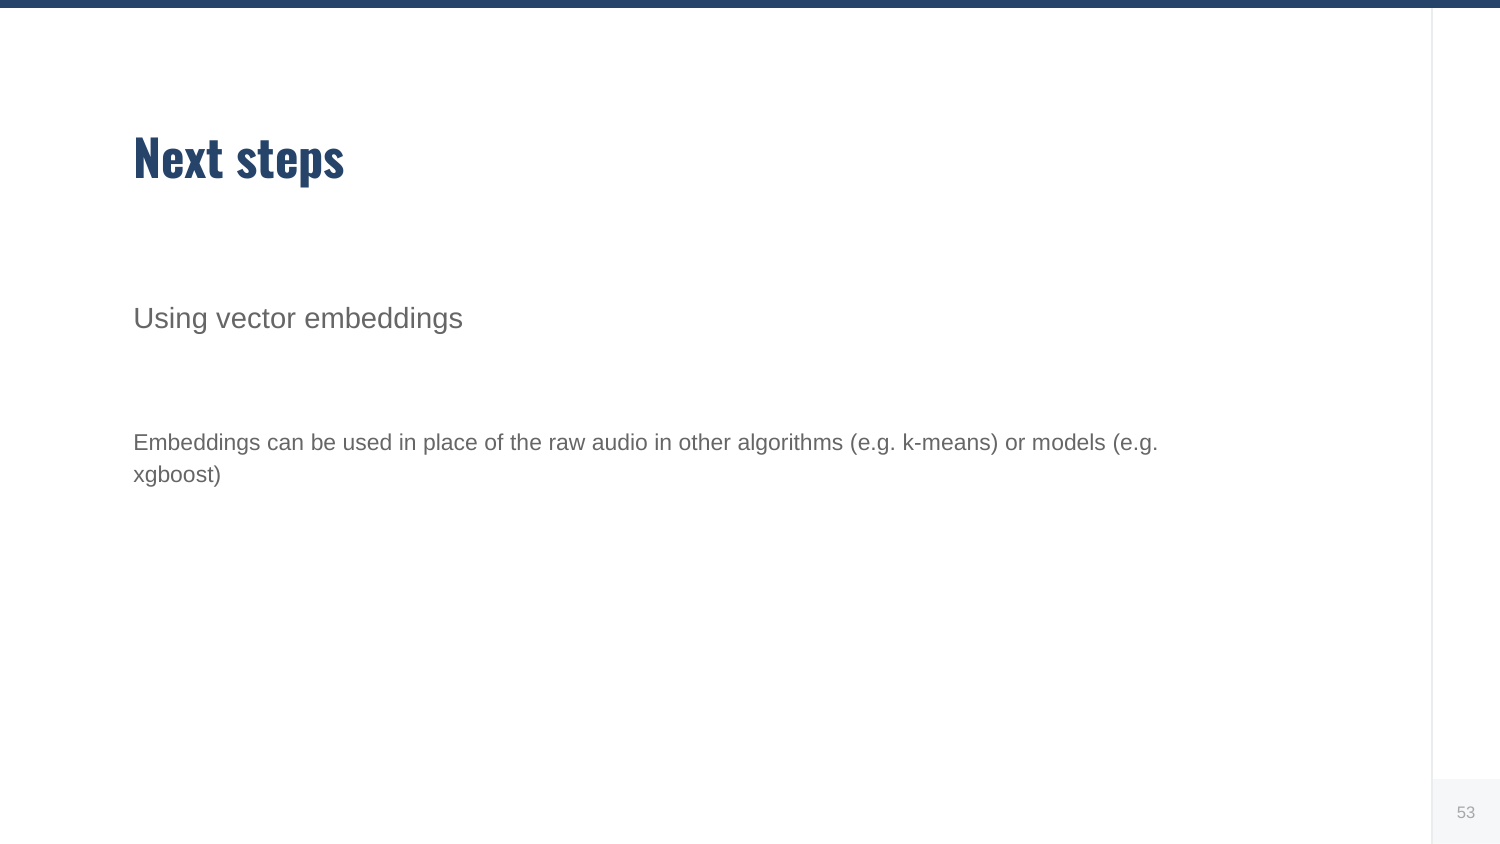

# Next steps
Using vector embeddings
Embeddings can be used in place of the raw audio in other algorithms (e.g. k-means) or models (e.g. xgboost)
53